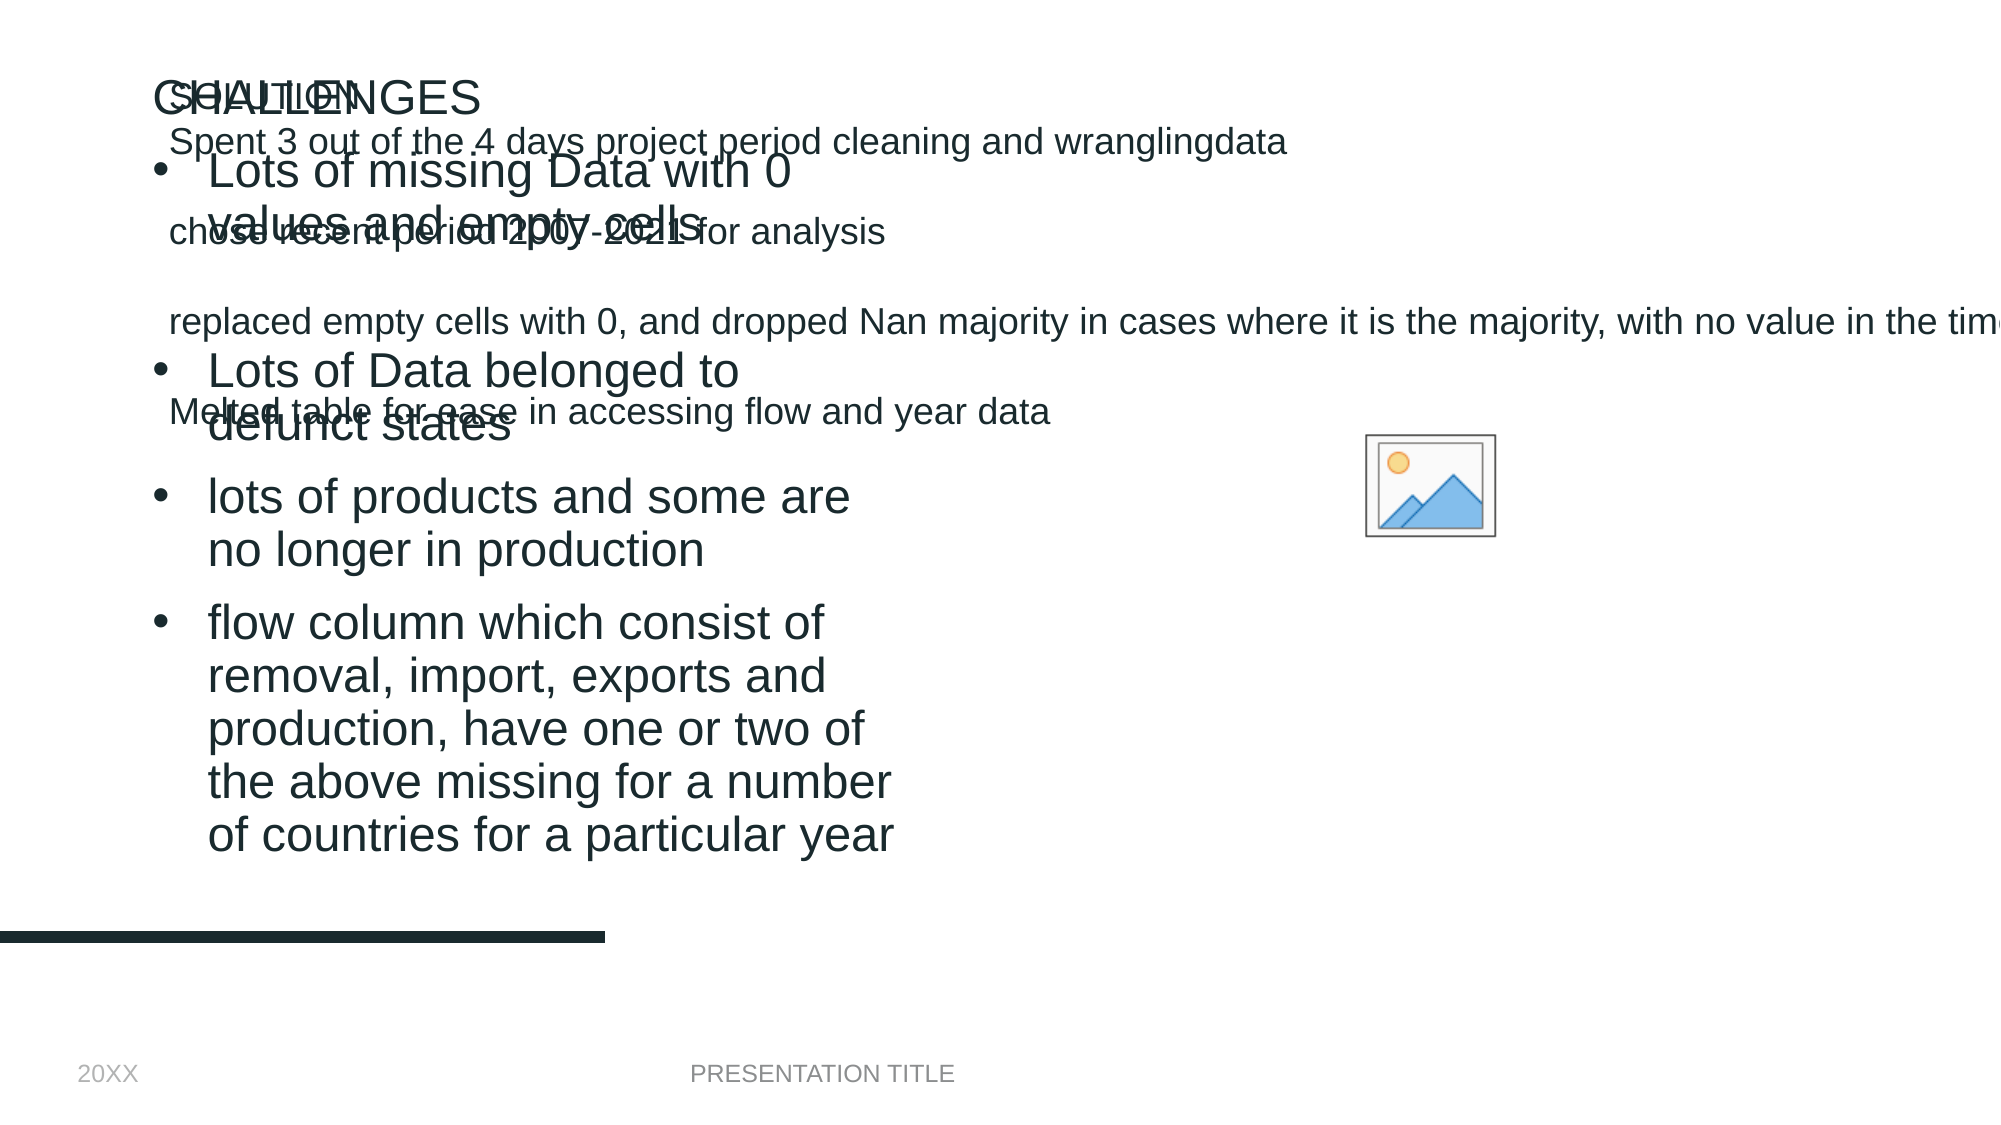

SOLUTION
Spent 3 out of the 4 days project period cleaning and wranglingdata

chose recent period 2007-2021 for analysis

replaced empty cells with 0, and dropped Nan majority in cases where it is the majority, with no value in the time frame we were interested in(2007-2021)

Melted table for ease in accessing flow and year data
CHALLENGES
Lots of missing Data with 0 values and empty cells

Lots of Data belonged to defunct states
lots of products and some are no longer in production
flow column which consist of removal, import, exports and production, have one or two of the above missing for a number of countries for a particular year
20XX
Presentation title
3